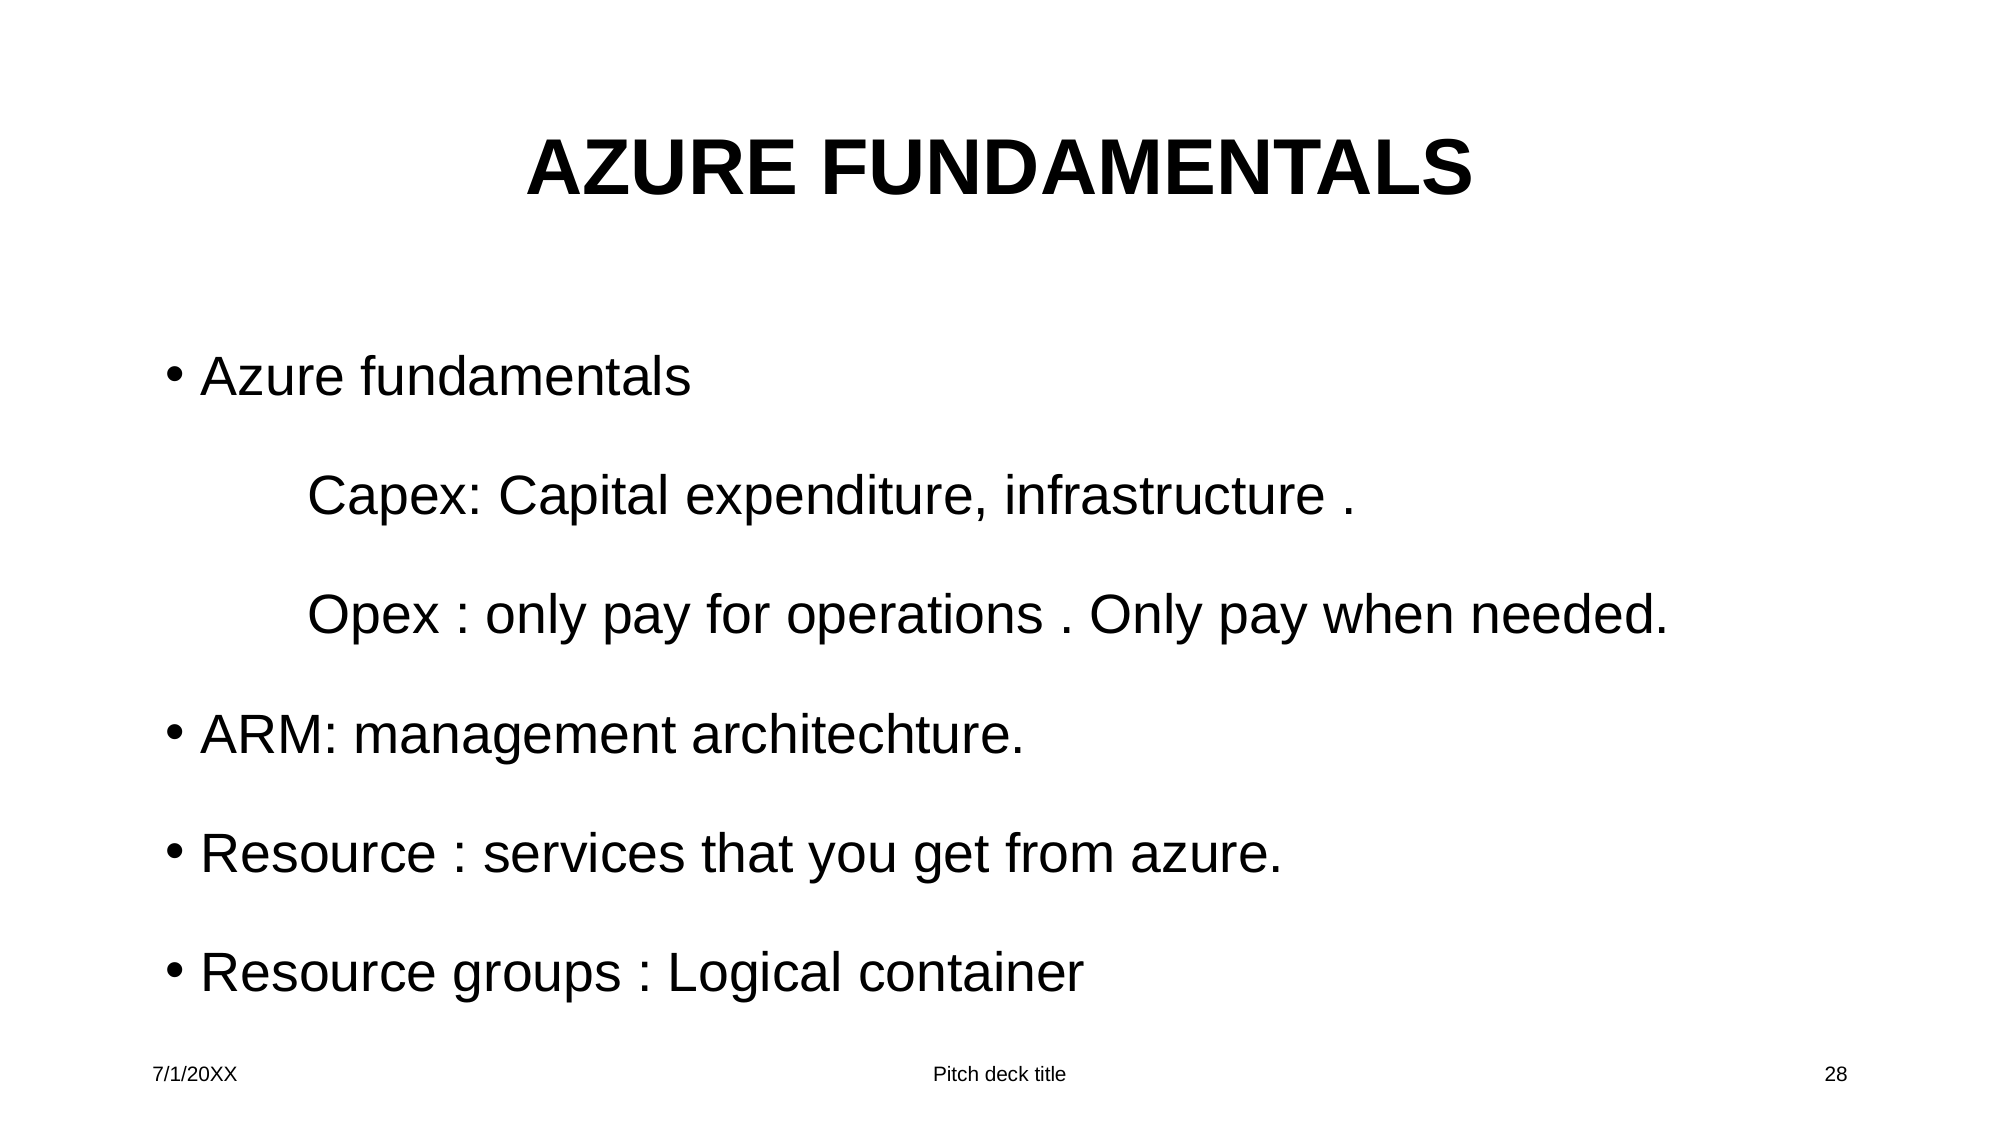

# Azure Fundamentals
Azure fundamentals
	Capex: Capital expenditure, infrastructure .
	Opex : only pay for operations . Only pay when needed.
ARM: management architechture.
Resource : services that you get from azure.
Resource groups : Logical container
7/1/20XX
Pitch deck title
28